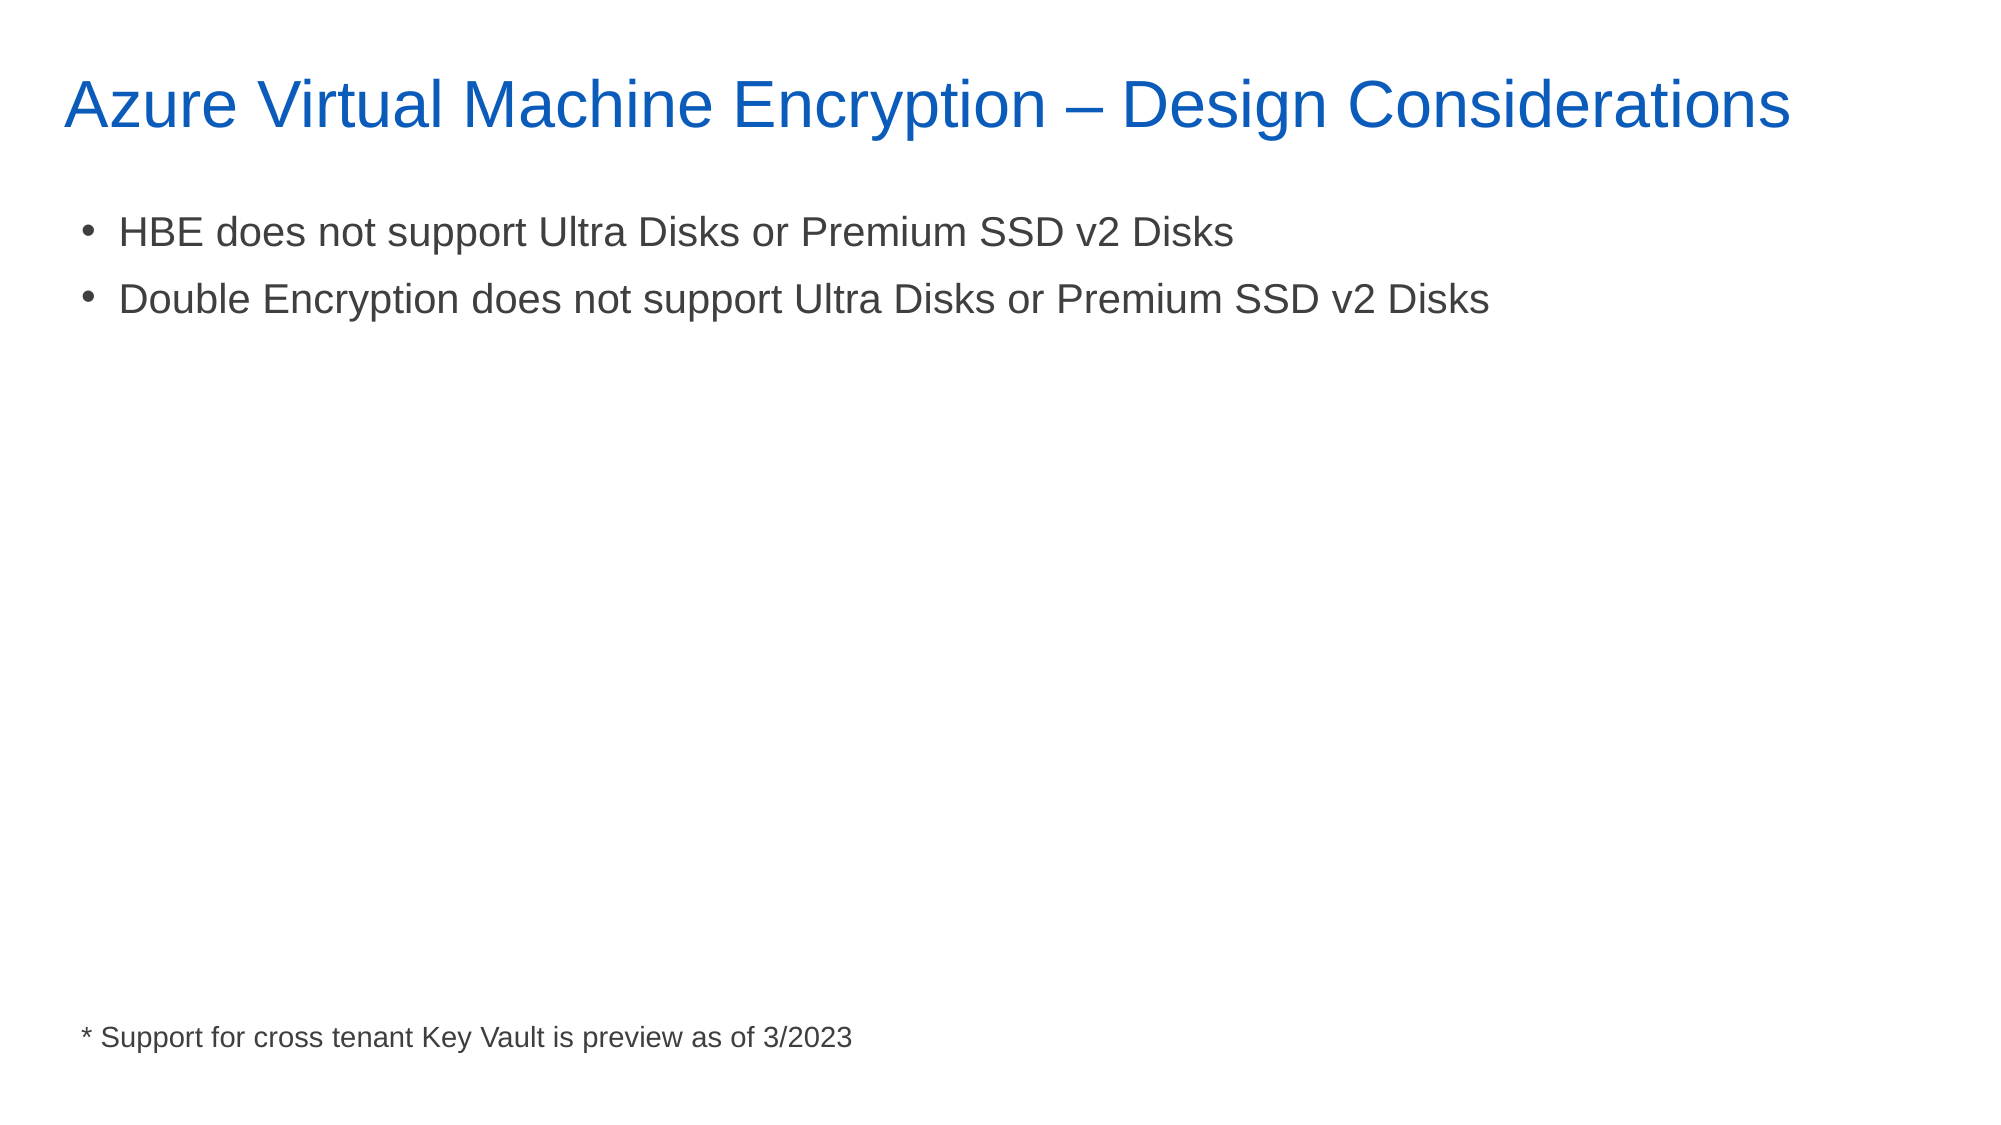

# Azure Virtual Machine Encryption – Design Considerations
HBE does not support Ultra Disks or Premium SSD v2 Disks
Double Encryption does not support Ultra Disks or Premium SSD v2 Disks

* Support for cross tenant Key Vault is preview as of 3/2023